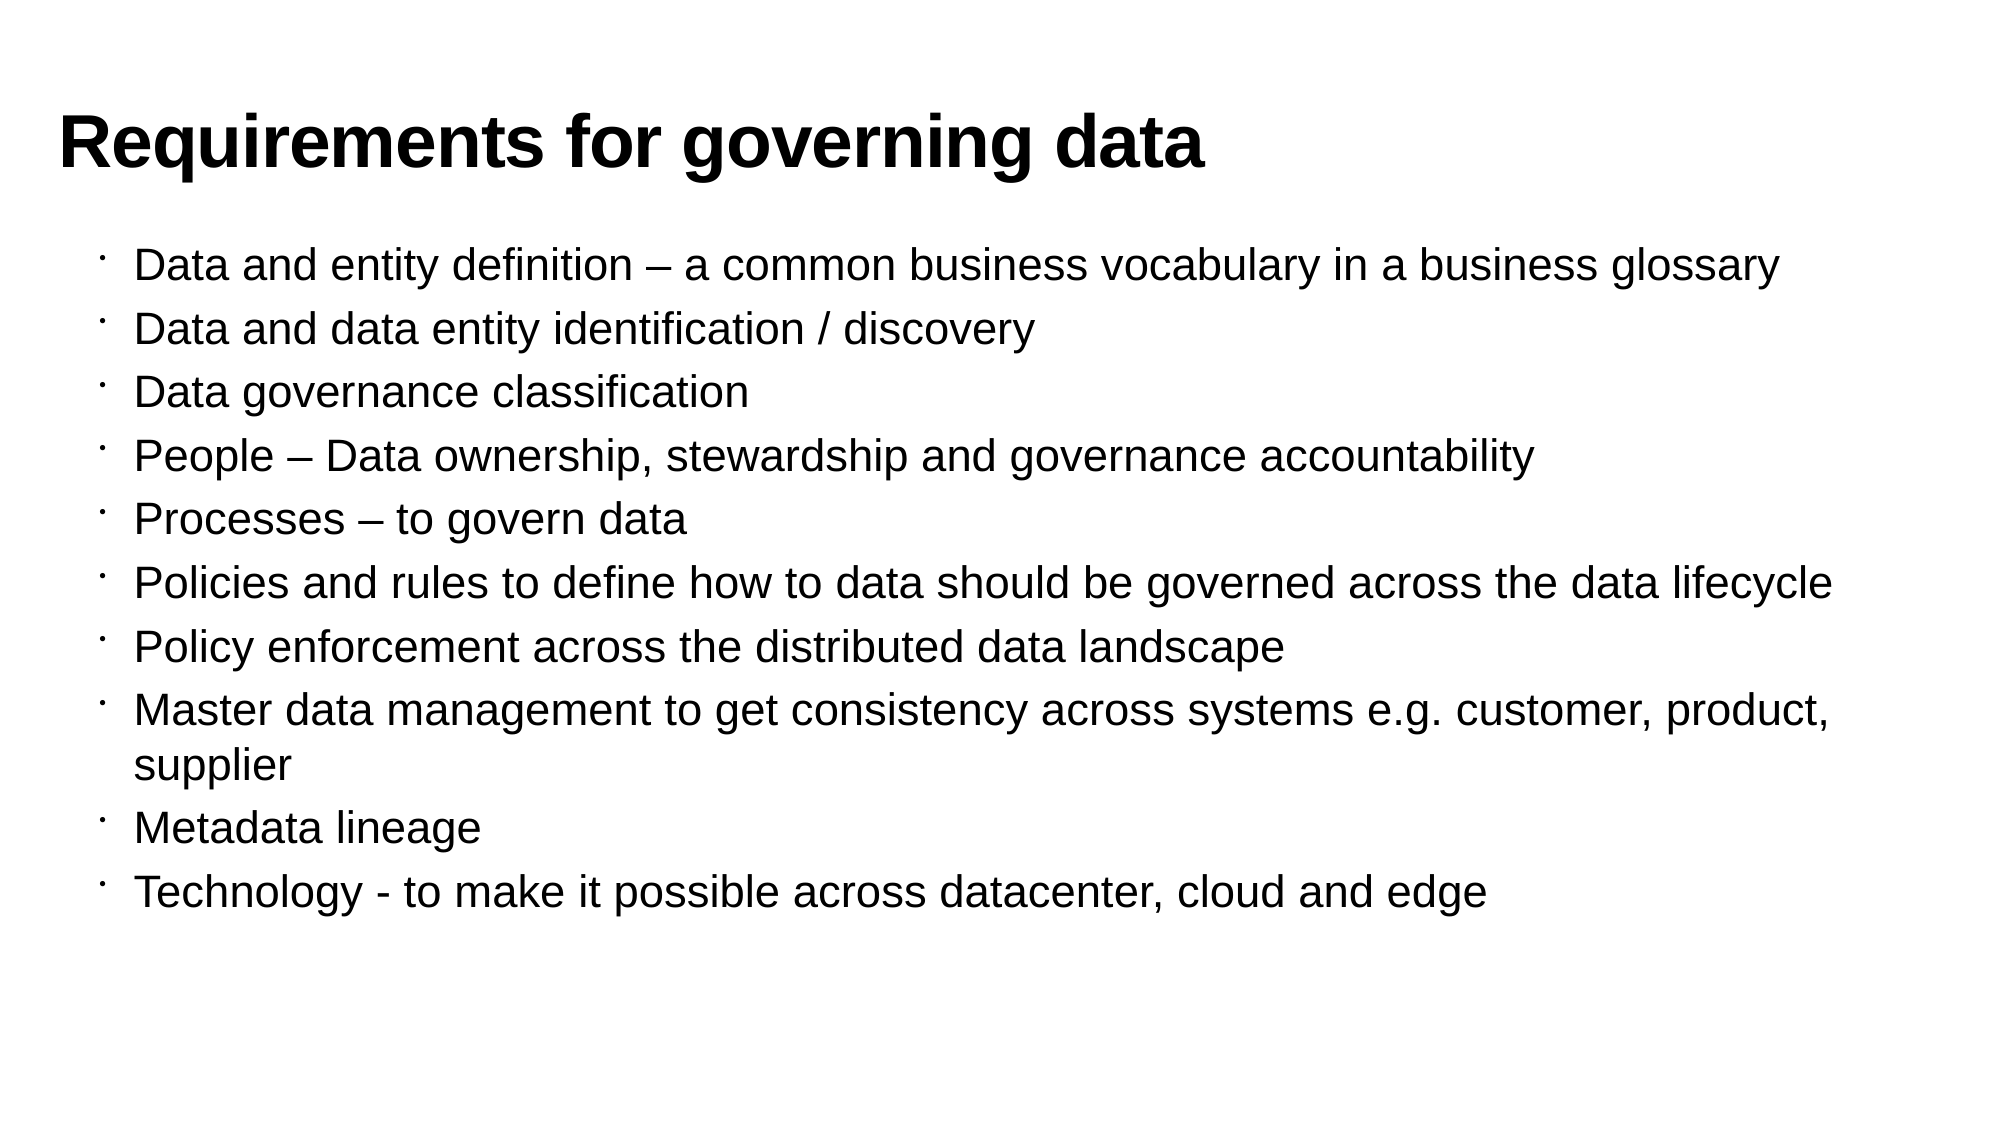

# Requirements for governing data
Data and entity definition – a common business vocabulary in a business glossary
Data and data entity identification / discovery
Data governance classification
People – Data ownership, stewardship and governance accountability
Processes – to govern data
Policies and rules to define how to data should be governed across the data lifecycle
Policy enforcement across the distributed data landscape
Master data management to get consistency across systems e.g. customer, product, supplier
Metadata lineage
Technology - to make it possible across datacenter, cloud and edge